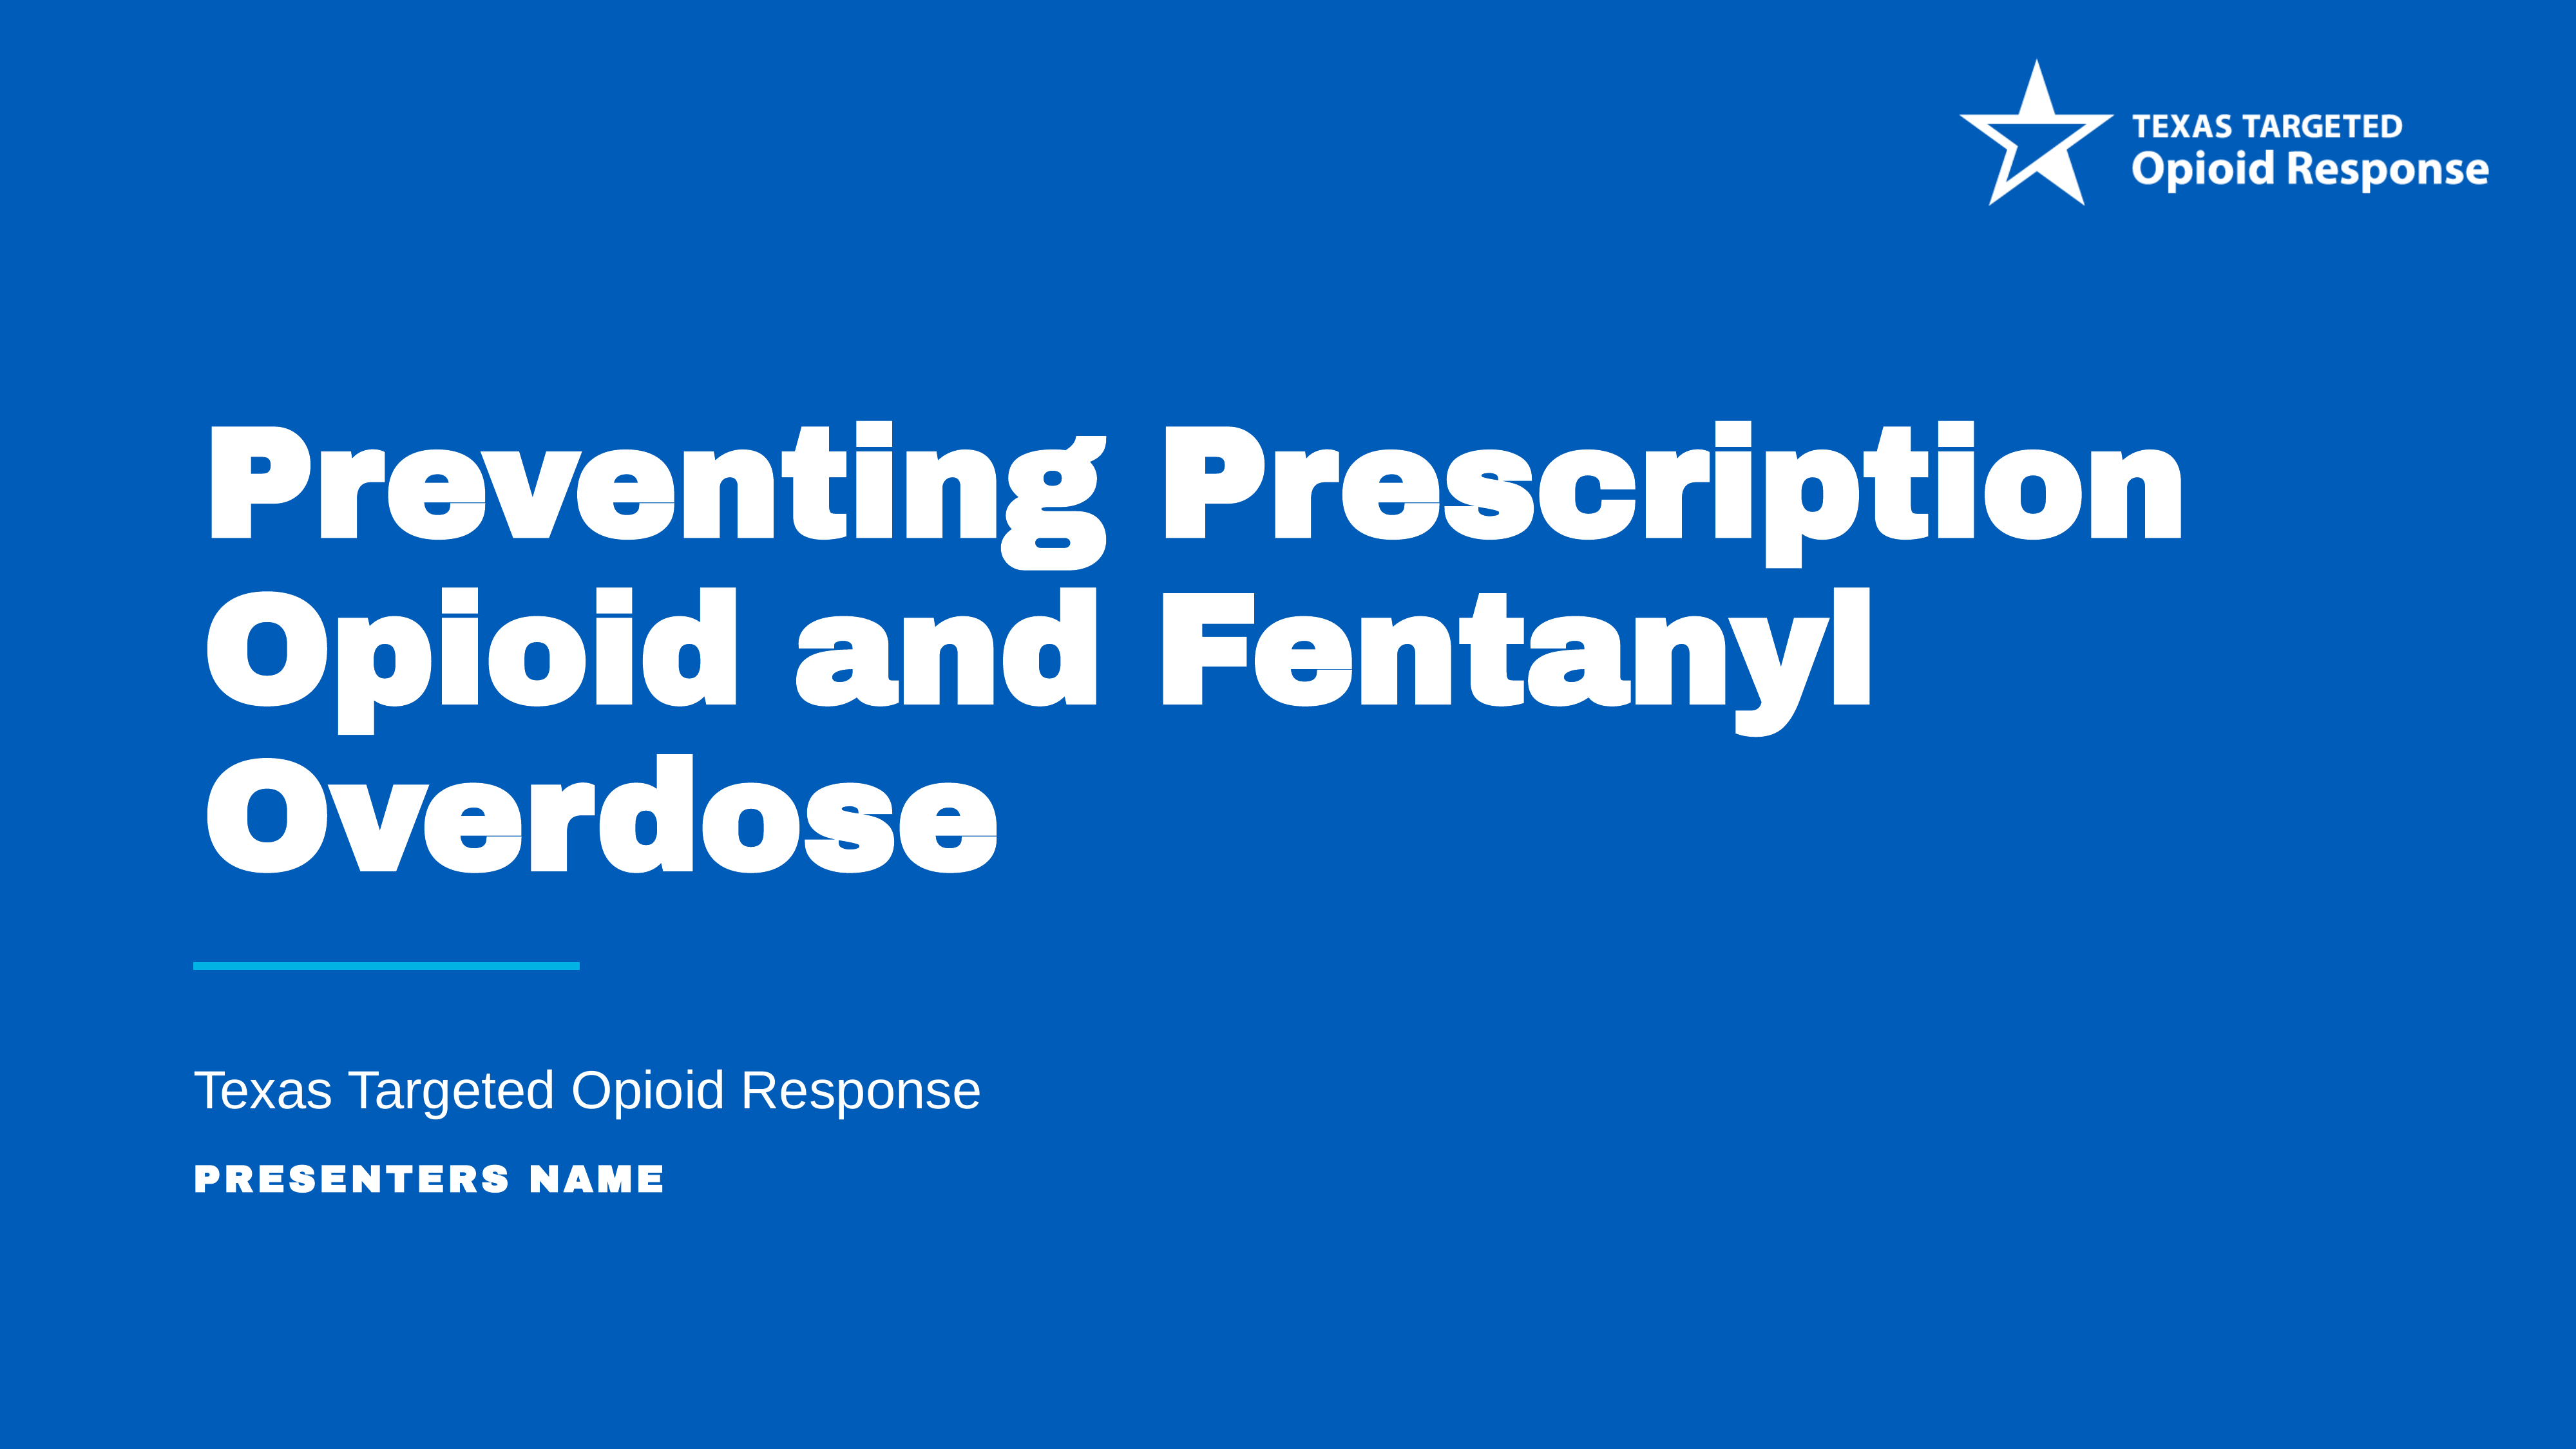

# Preventing Prescription Opioid and Fentanyl Overdose
Texas Targeted Opioid Response
PRESENTERS NAME